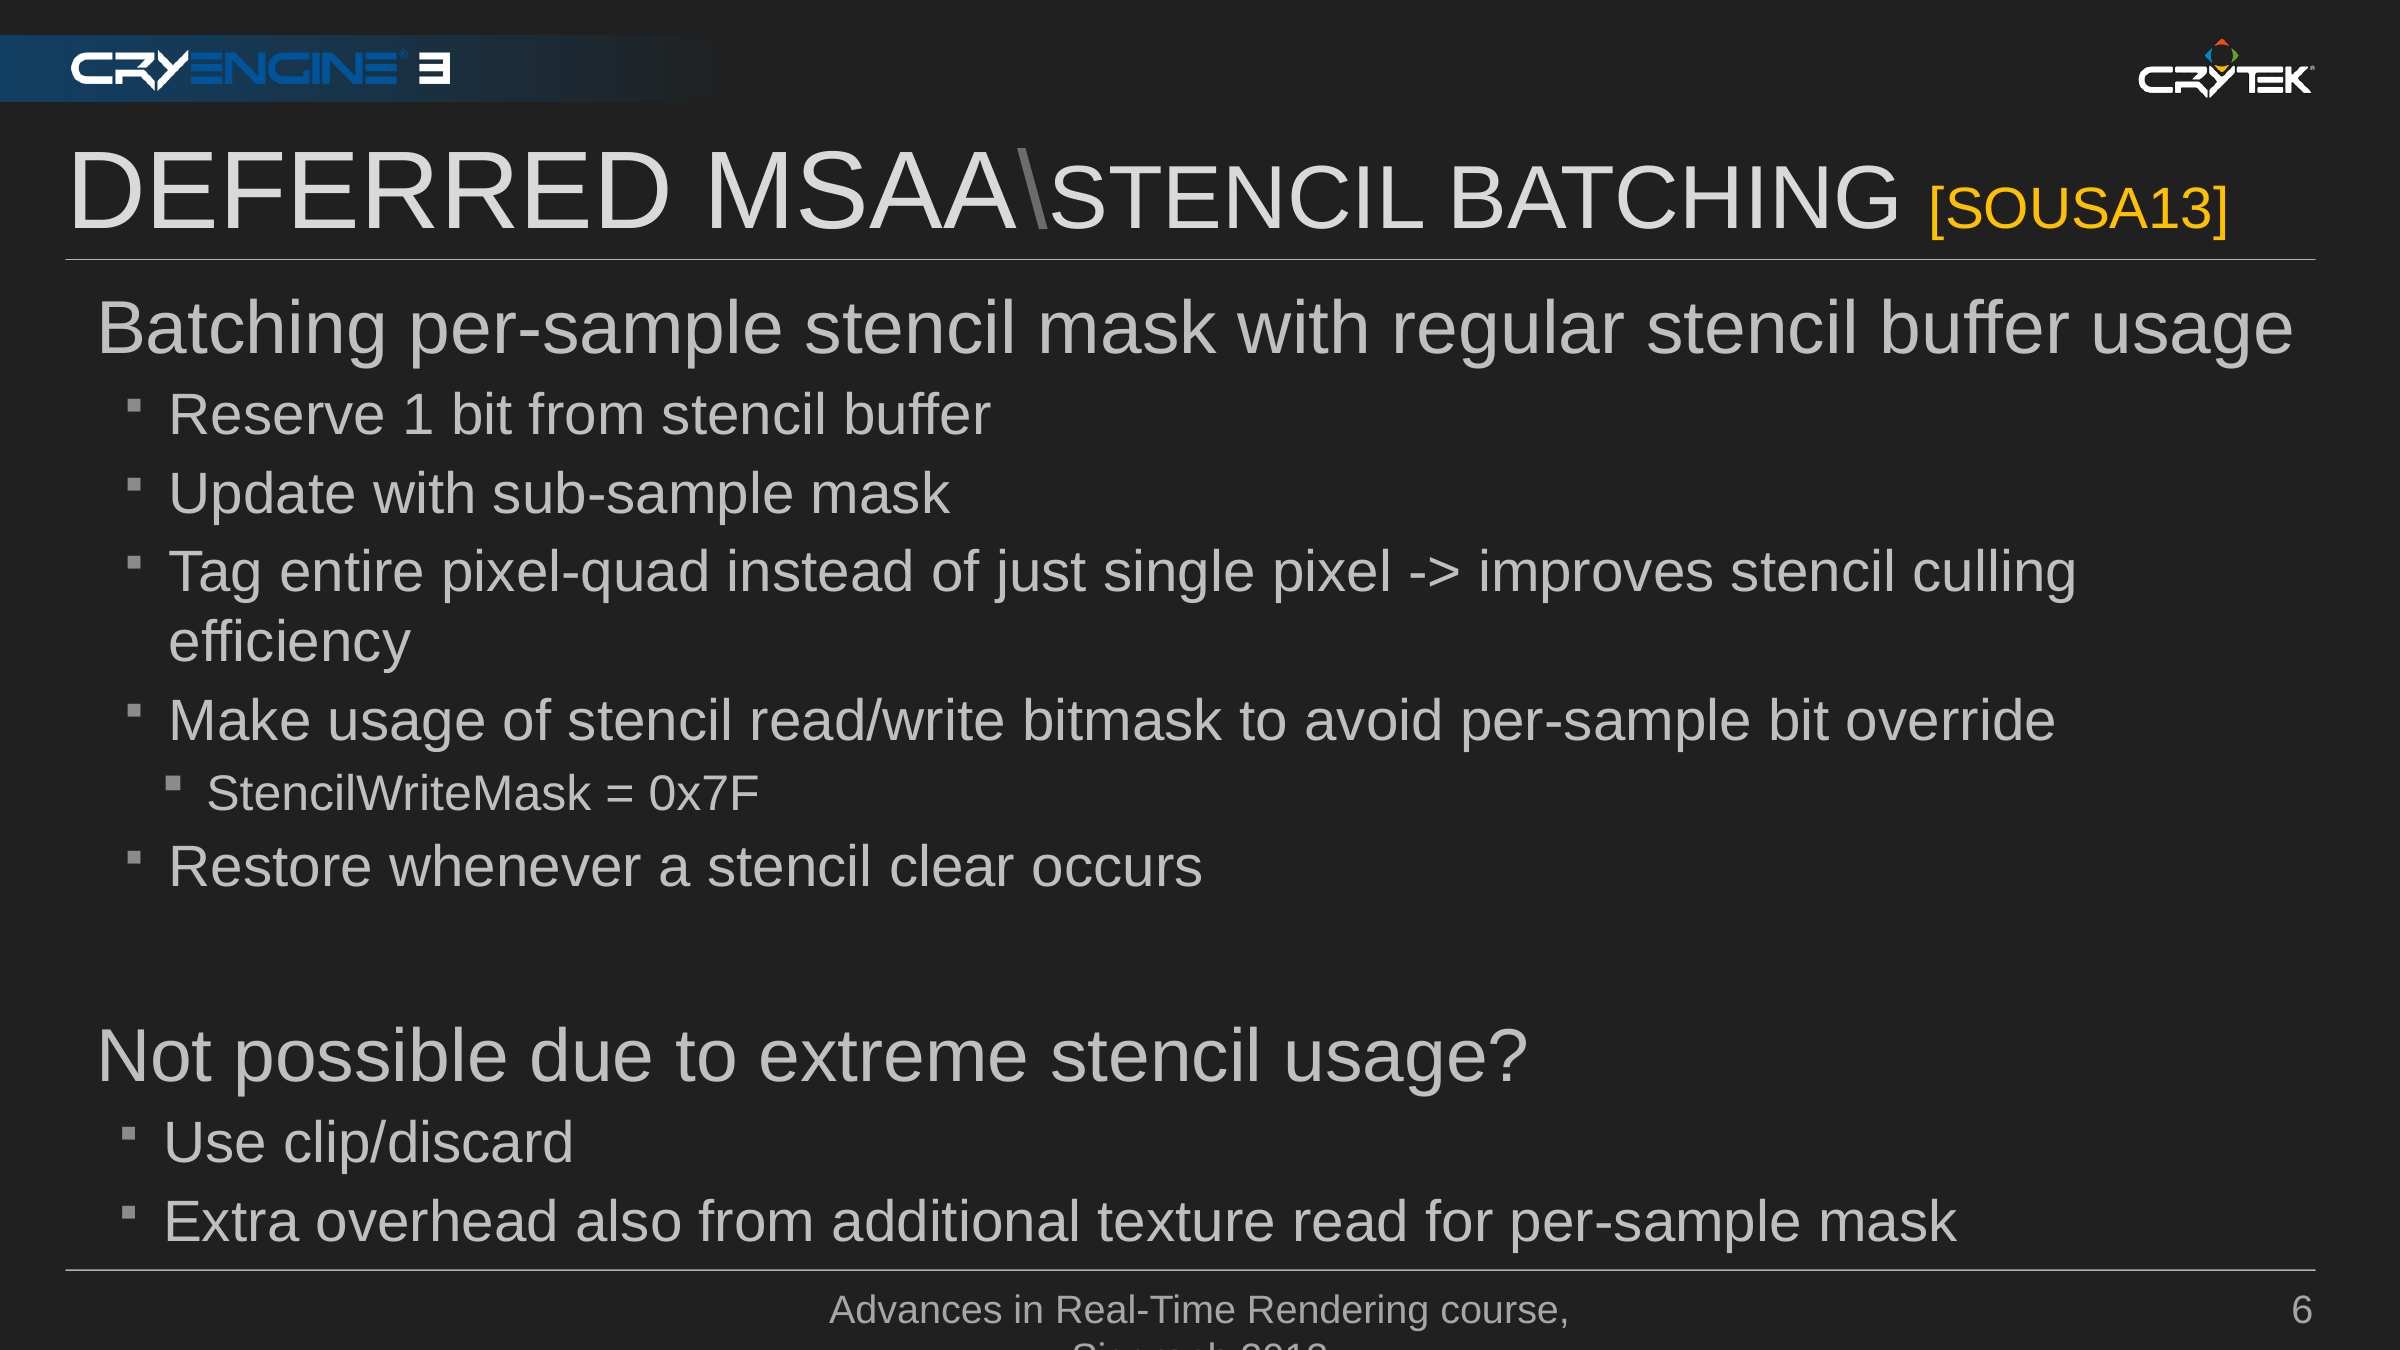

Deferred MSAA\Stencil batching [Sousa13]
Batching per-sample stencil mask with regular stencil buffer usage
Reserve 1 bit from stencil buffer
Update with sub-sample mask
Tag entire pixel-quad instead of just single pixel -> improves stencil culling efficiency
Make usage of stencil read/write bitmask to avoid per-sample bit override
StencilWriteMask = 0x7F
Restore whenever a stencil clear occurs

Not possible due to extreme stencil usage?
Use clip/discard
Extra overhead also from additional texture read for per-sample mask